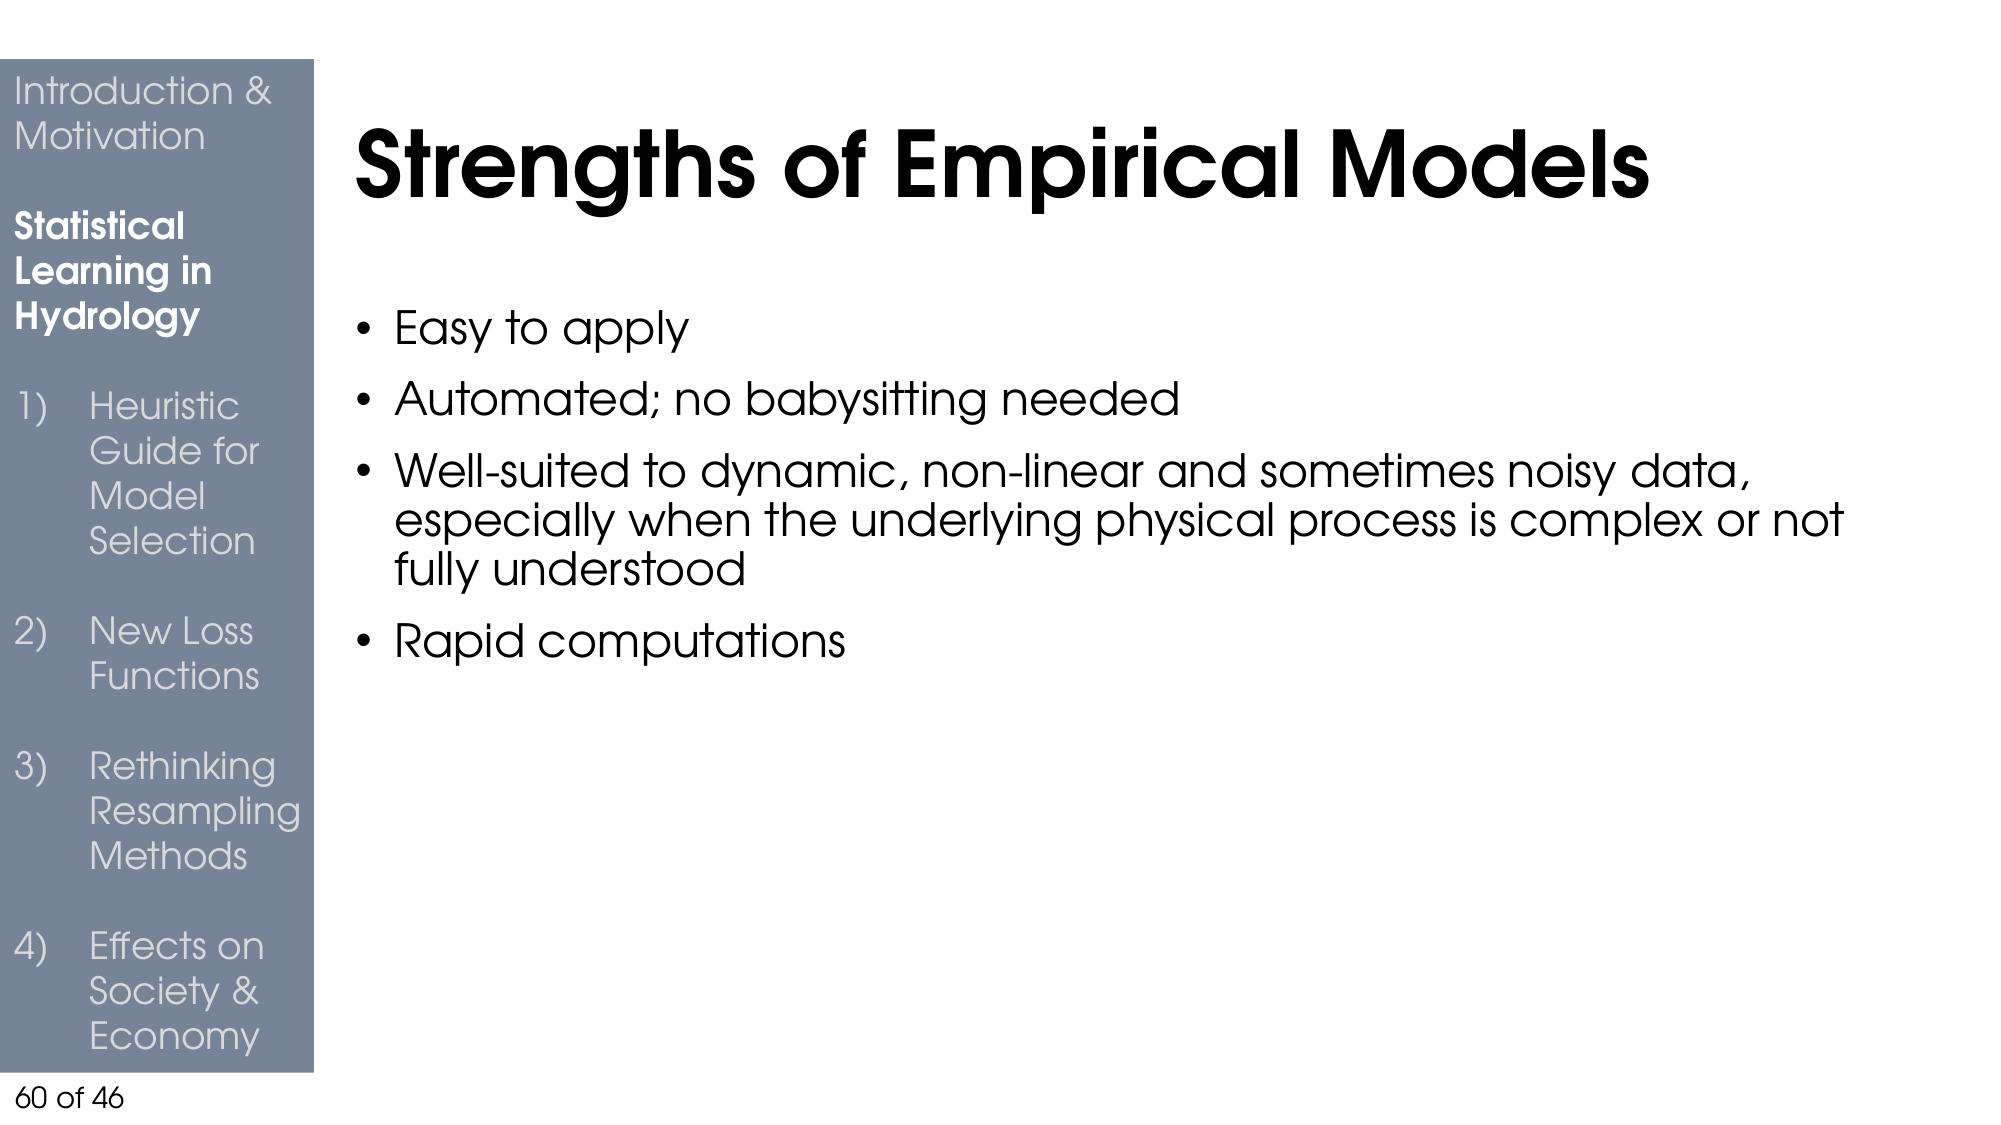

# Strengths of Empirical Models
Introduction & Motivation

Statistical Learning in Hydrology

Heuristic Guide for Model Selection

New Loss Functions

Rethinking Resampling Methods

Effects on Society & Economy
Easy to apply
Automated; no babysitting needed
Well-suited to dynamic, non-linear and sometimes noisy data, especially when the underlying physical process is complex or not fully understood
Rapid computations